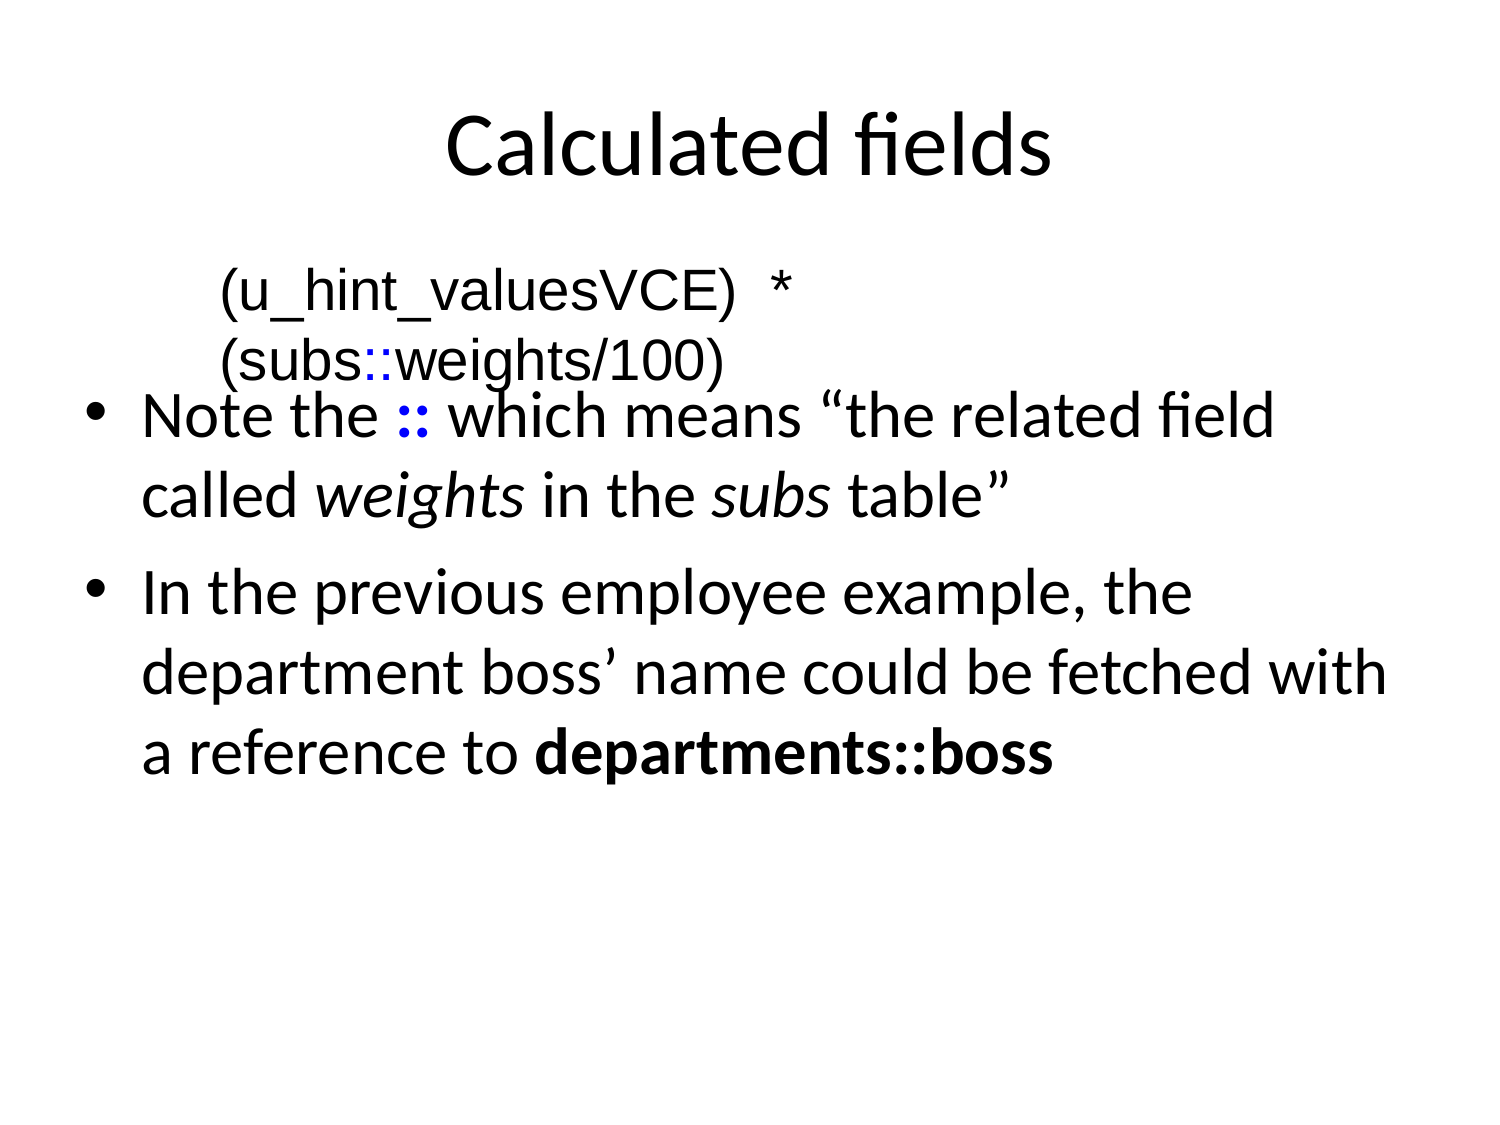

# Calculated fields
(u_hint_valuesVCE)  * (subs::weights/100)
Note the :: which means “the related field called weights in the subs table”
In the previous employee example, the department boss’ name could be fetched with a reference to departments::boss